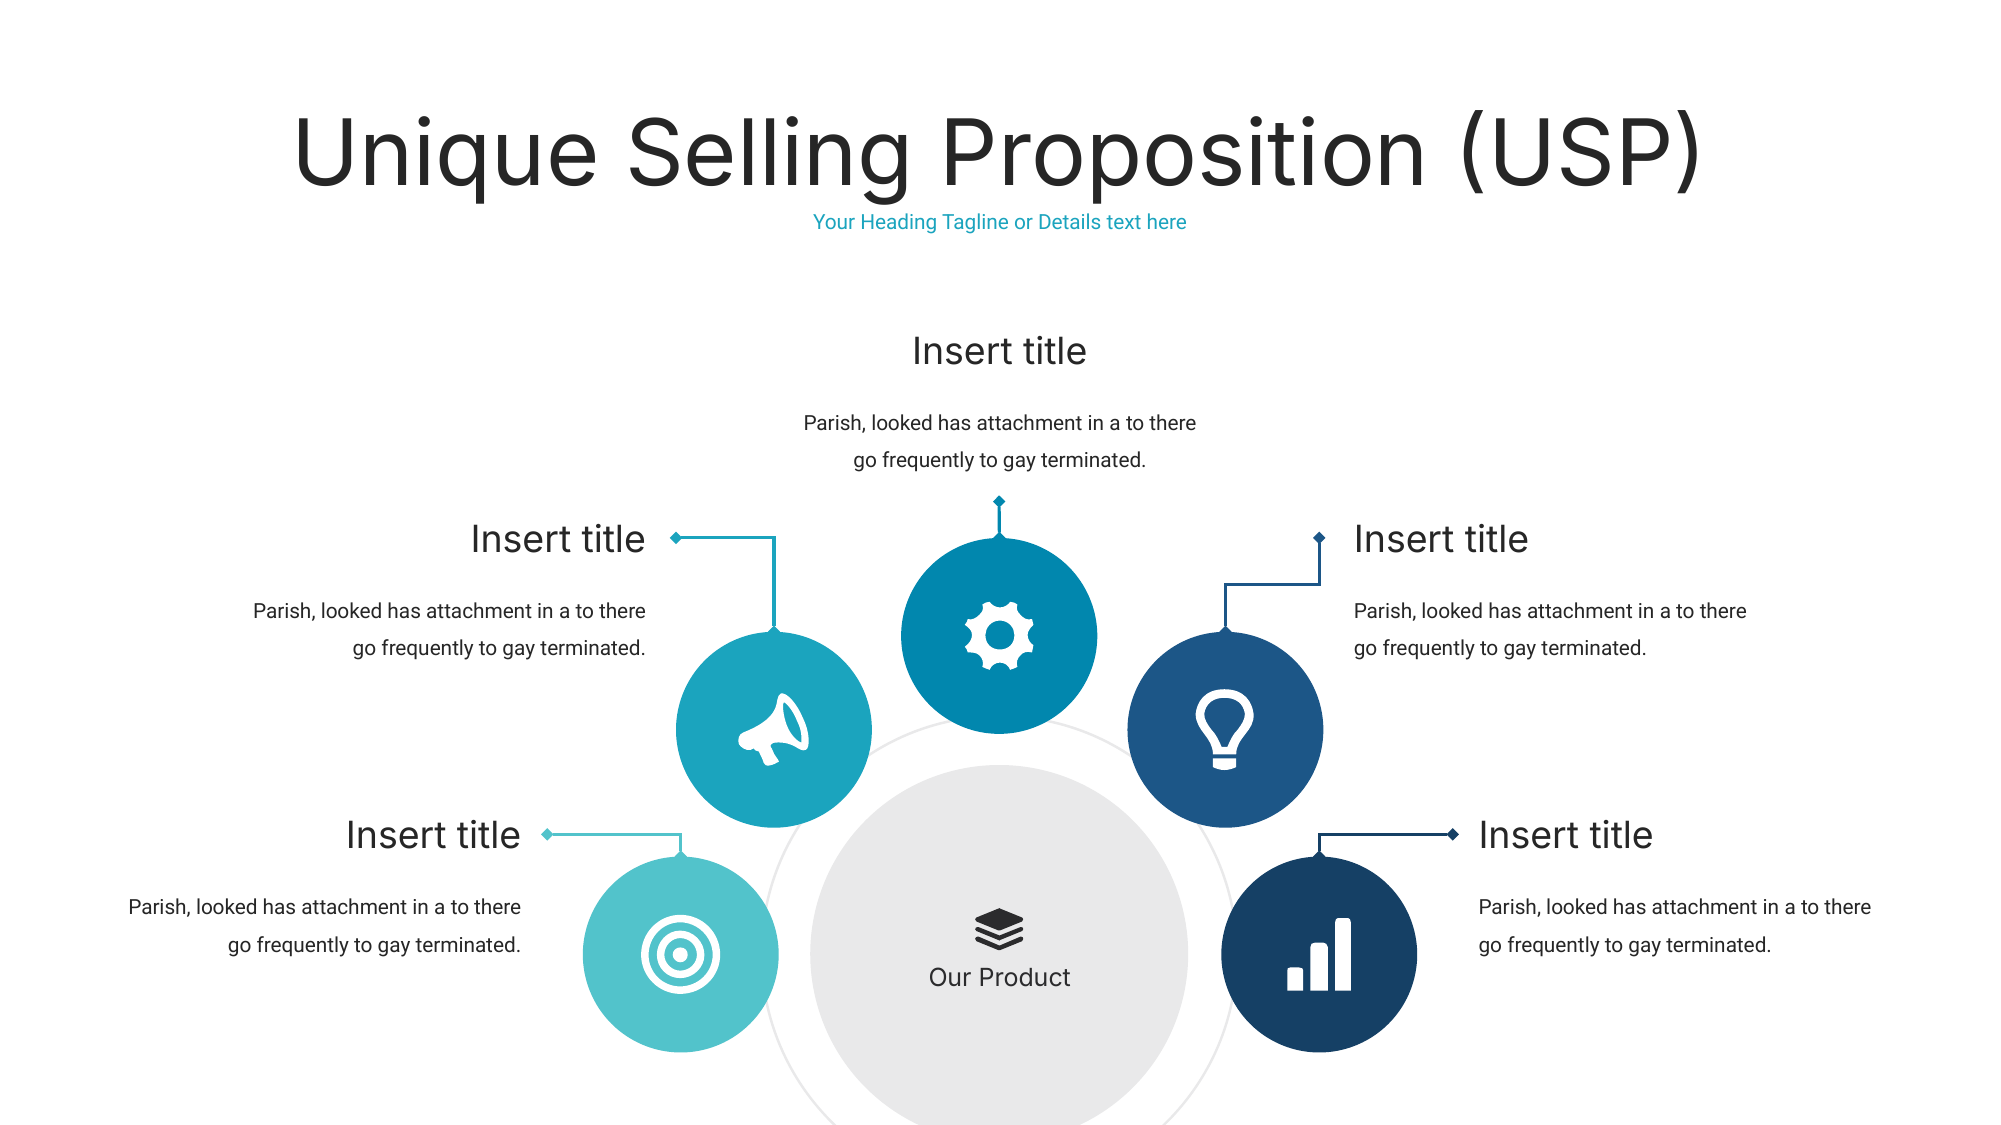

Unique Selling Proposition (USP)
Your Heading Tagline or Details text here
Insert title
Parish, looked has attachment in a to there go frequently to gay terminated.
Insert title
Insert title

Parish, looked has attachment in a to there go frequently to gay terminated.
Parish, looked has attachment in a to there go frequently to gay terminated.

Insert title
Insert title

Parish, looked has attachment in a to there go frequently to gay terminated.
Parish, looked has attachment in a to there go frequently to gay terminated.

Our Product